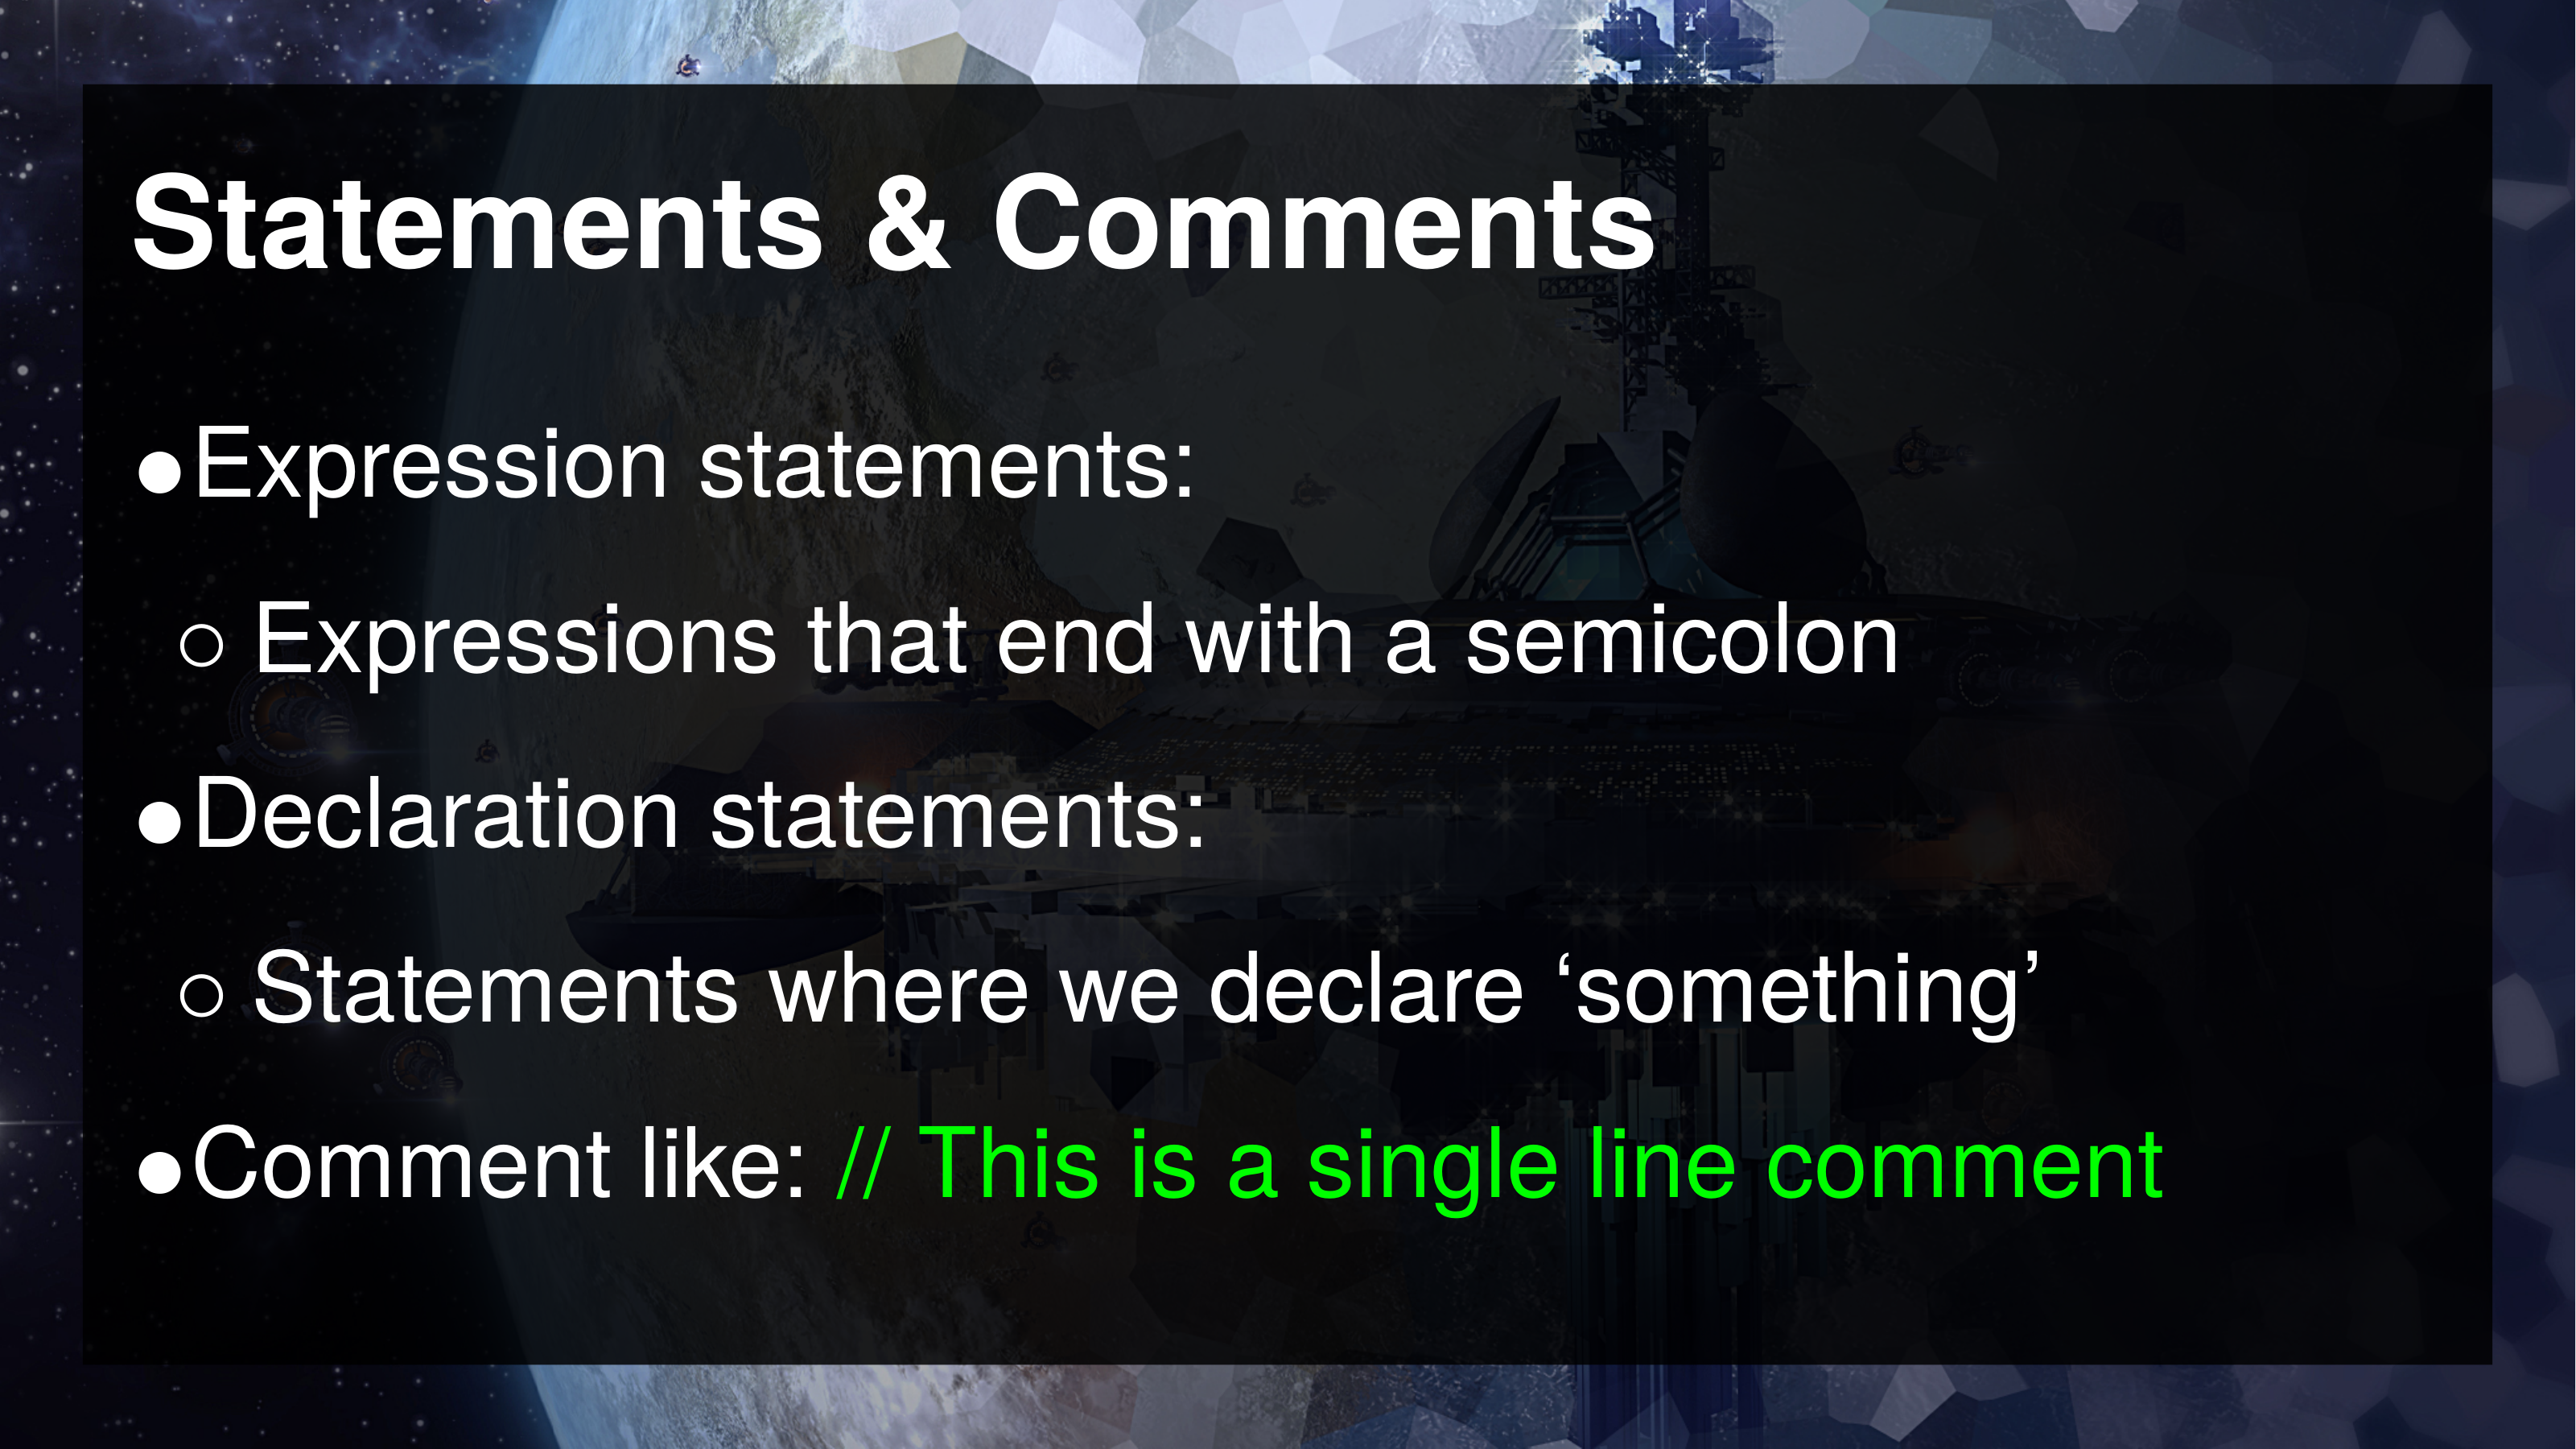

# Statements & Comments
Expression statements:
Expressions that end with a semicolon
Declaration statements:
Statements where we declare ‘something’
Comment like: // This is a single line comment